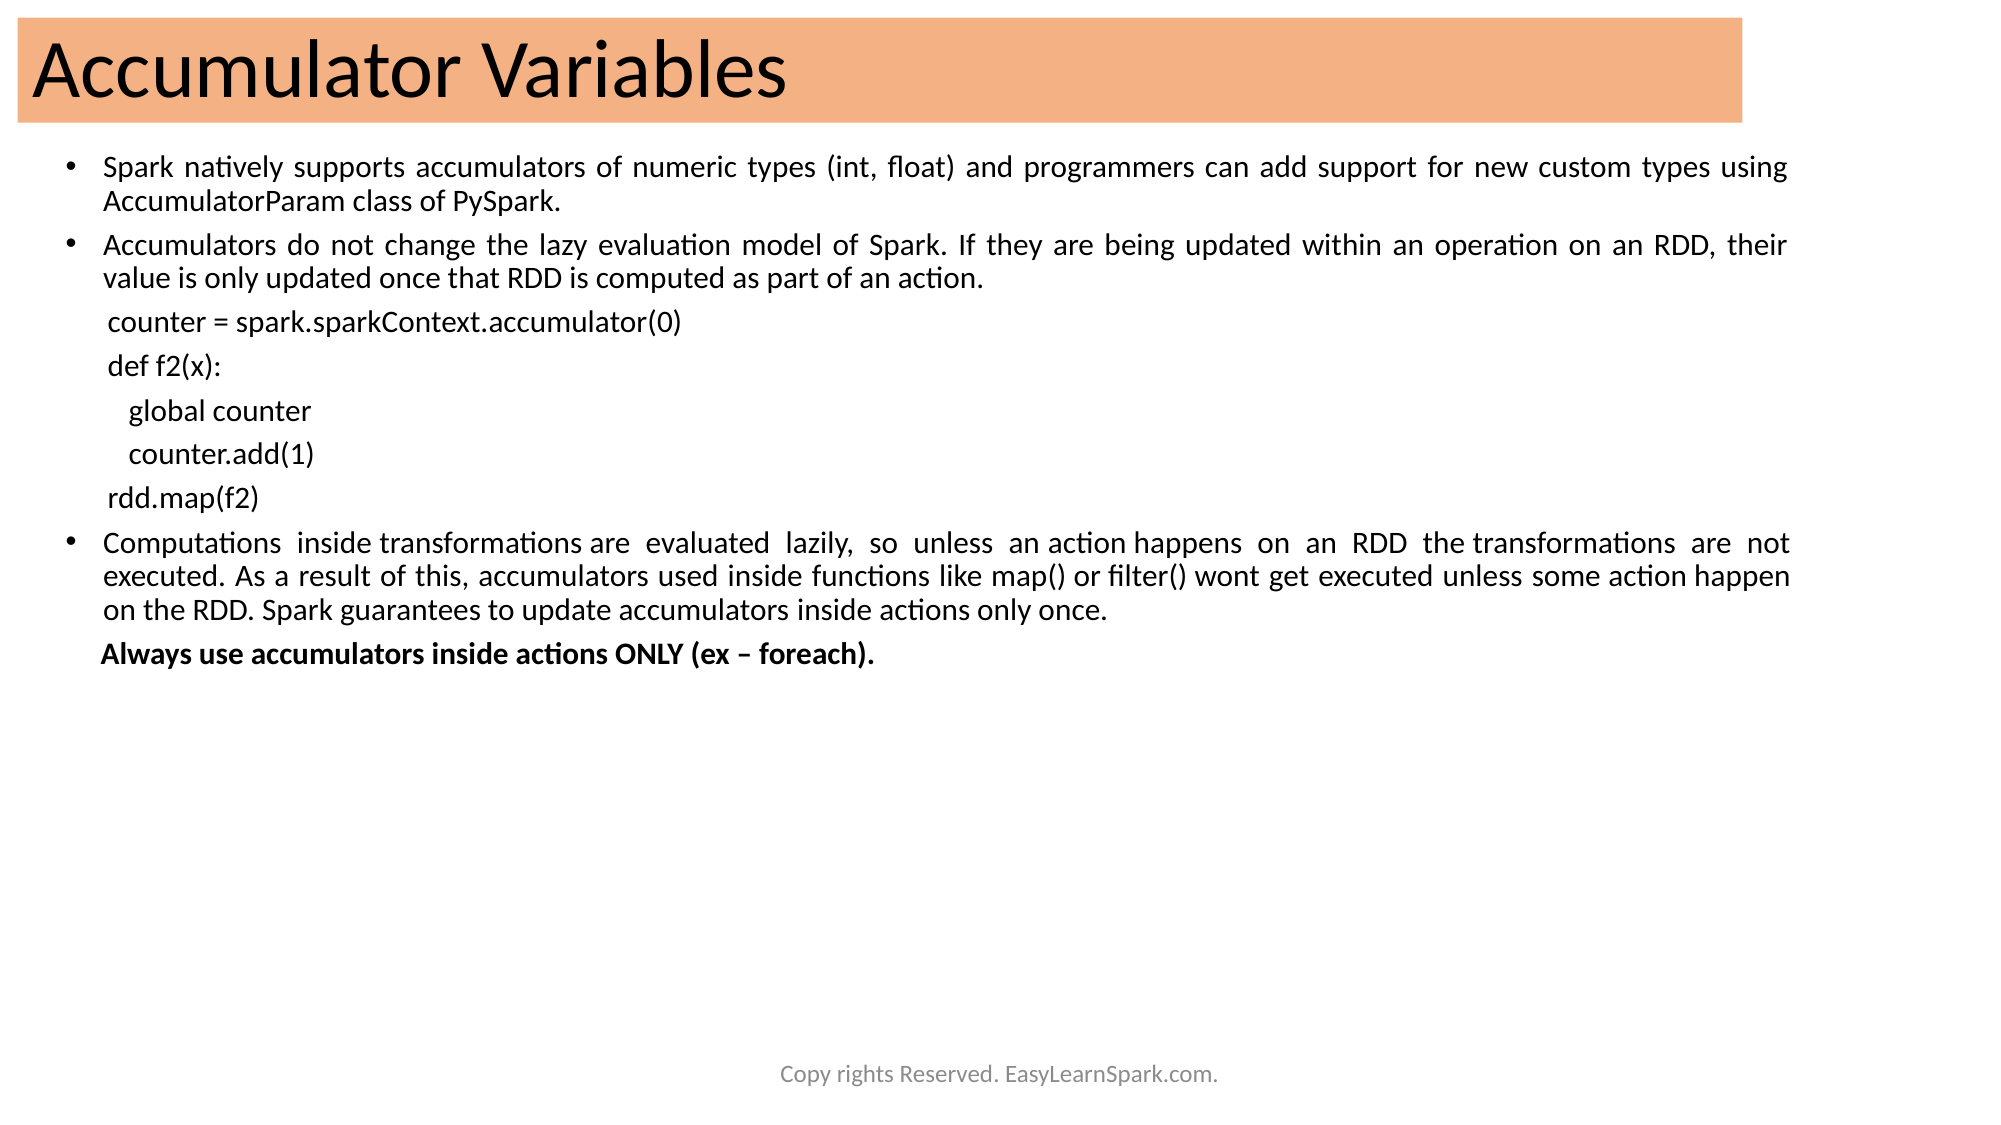

# Accumulator Variables
Spark natively supports accumulators of numeric types (int, float) and programmers can add support for new custom types using AccumulatorParam class of PySpark.
Accumulators do not change the lazy evaluation model of Spark. If they are being updated within an operation on an RDD, their value is only updated once that RDD is computed as part of an action.
      counter = spark.sparkContext.accumulator(0)
      def f2(x):
         global counter
         counter.add(1)
      rdd.map(f2)
Computations inside transformations are evaluated lazily, so unless an action happens on an RDD the transformations are not executed. As a result of this, accumulators used inside functions like map() or filter() wont get executed unless some action happen on the RDD. Spark guarantees to update accumulators inside actions only once.
     Always use accumulators inside actions ONLY (ex – foreach).

Copy rights Reserved. EasyLearnSpark.com.